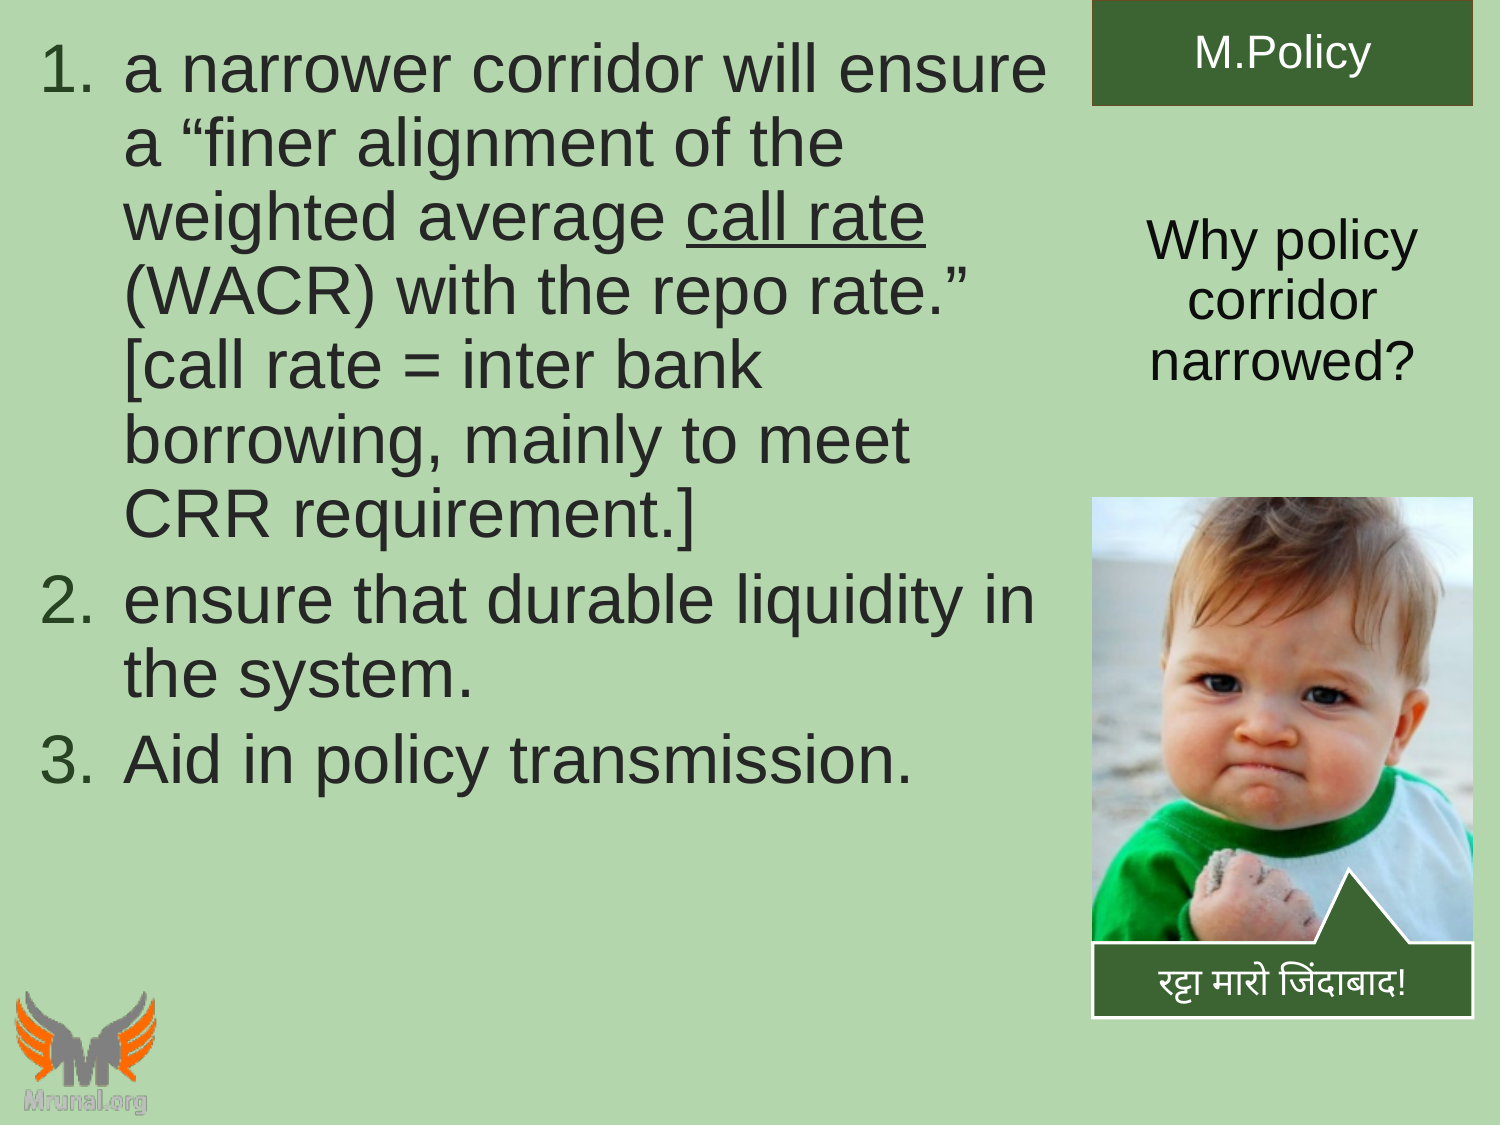

M.Policy
a narrower corridor will ensure a “finer alignment of the weighted average call rate (WACR) with the repo rate.” [call rate = inter bank borrowing, mainly to meet CRR requirement.]
ensure that durable liquidity in the system.
Aid in policy transmission.
# Why policy corridor narrowed?